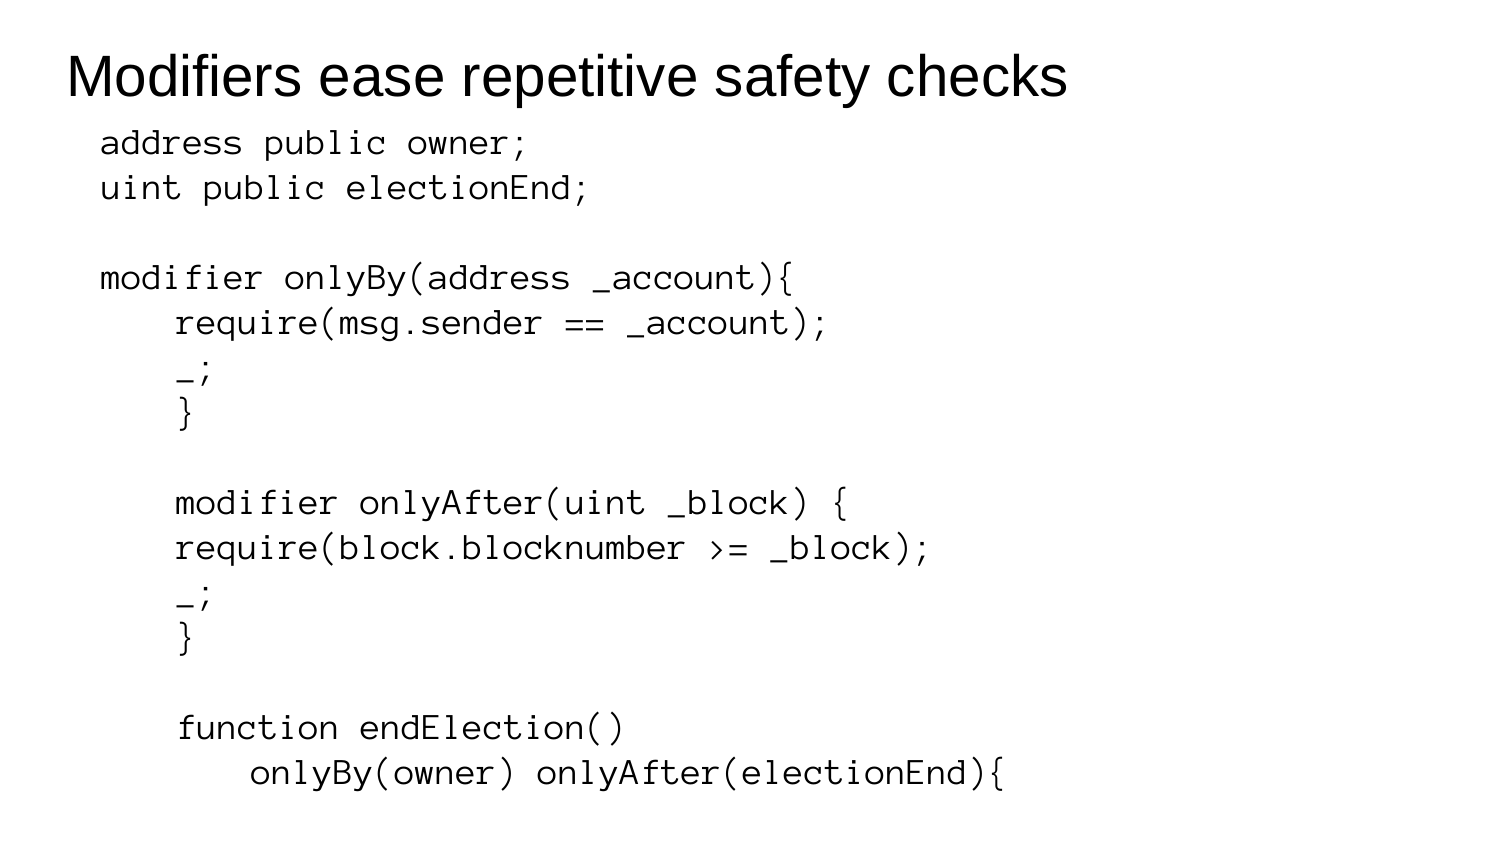

# Modifiers ease repetitive safety checks
address public owner;
uint public electionEnd;

modifier onlyBy(address _account){
require(msg.sender == _account);
_;
}

modifier onlyAfter(uint _block) {
require(block.blocknumber >= _block);
_;
}

function endElection()
	onlyBy(owner) onlyAfter(electionEnd){